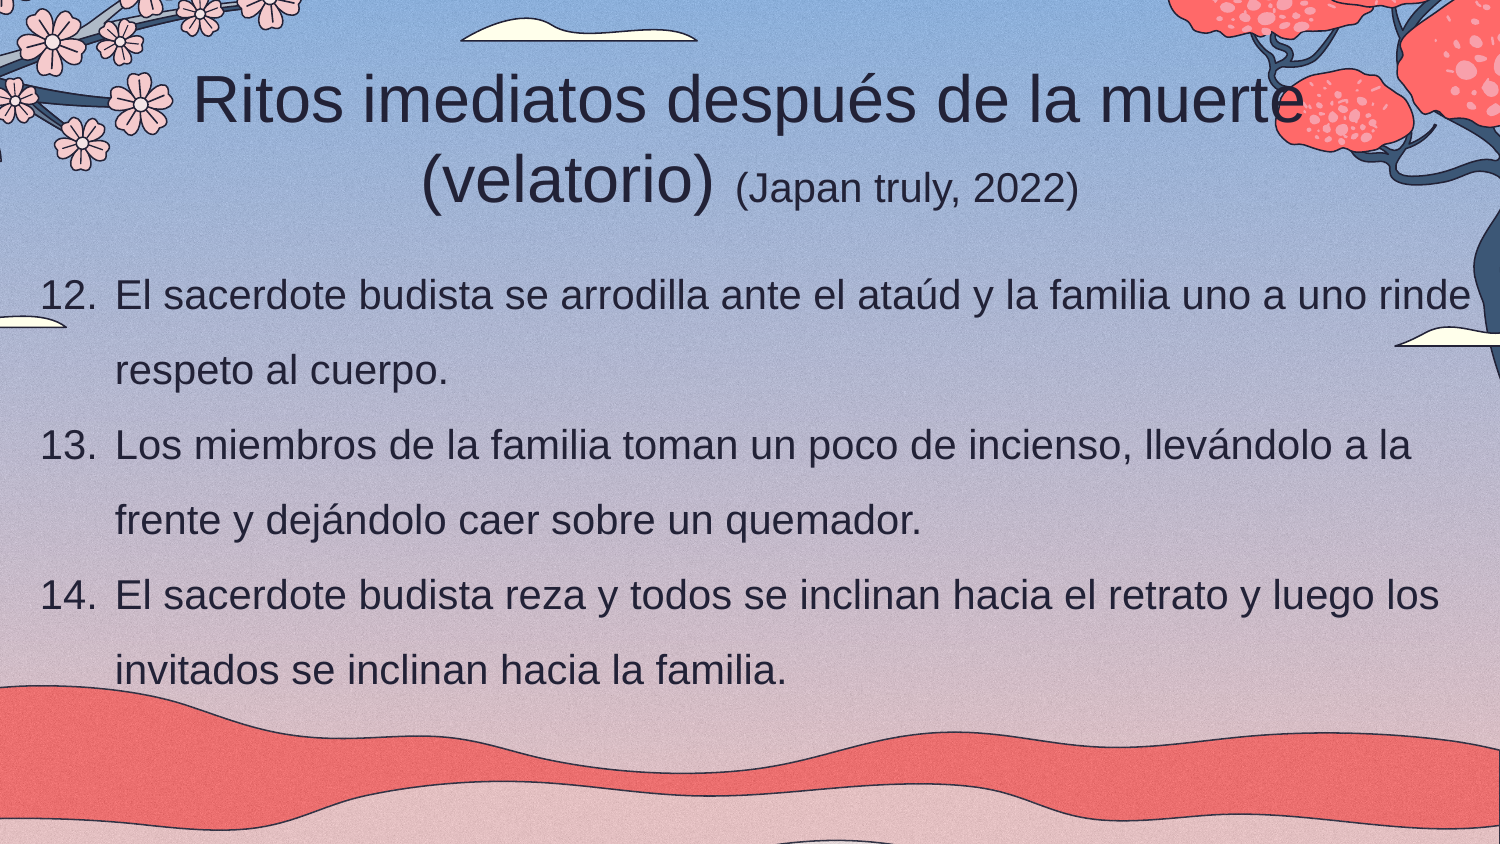

# Ritos imediatos después de la muerte (velatorio) (Japan truly, 2022)
El sacerdote budista se arrodilla ante el ataúd y la familia uno a uno rinde respeto al cuerpo.
Los miembros de la familia toman un poco de incienso, llevándolo a la frente y dejándolo caer sobre un quemador.
El sacerdote budista reza y todos se inclinan hacia el retrato y luego los invitados se inclinan hacia la familia.